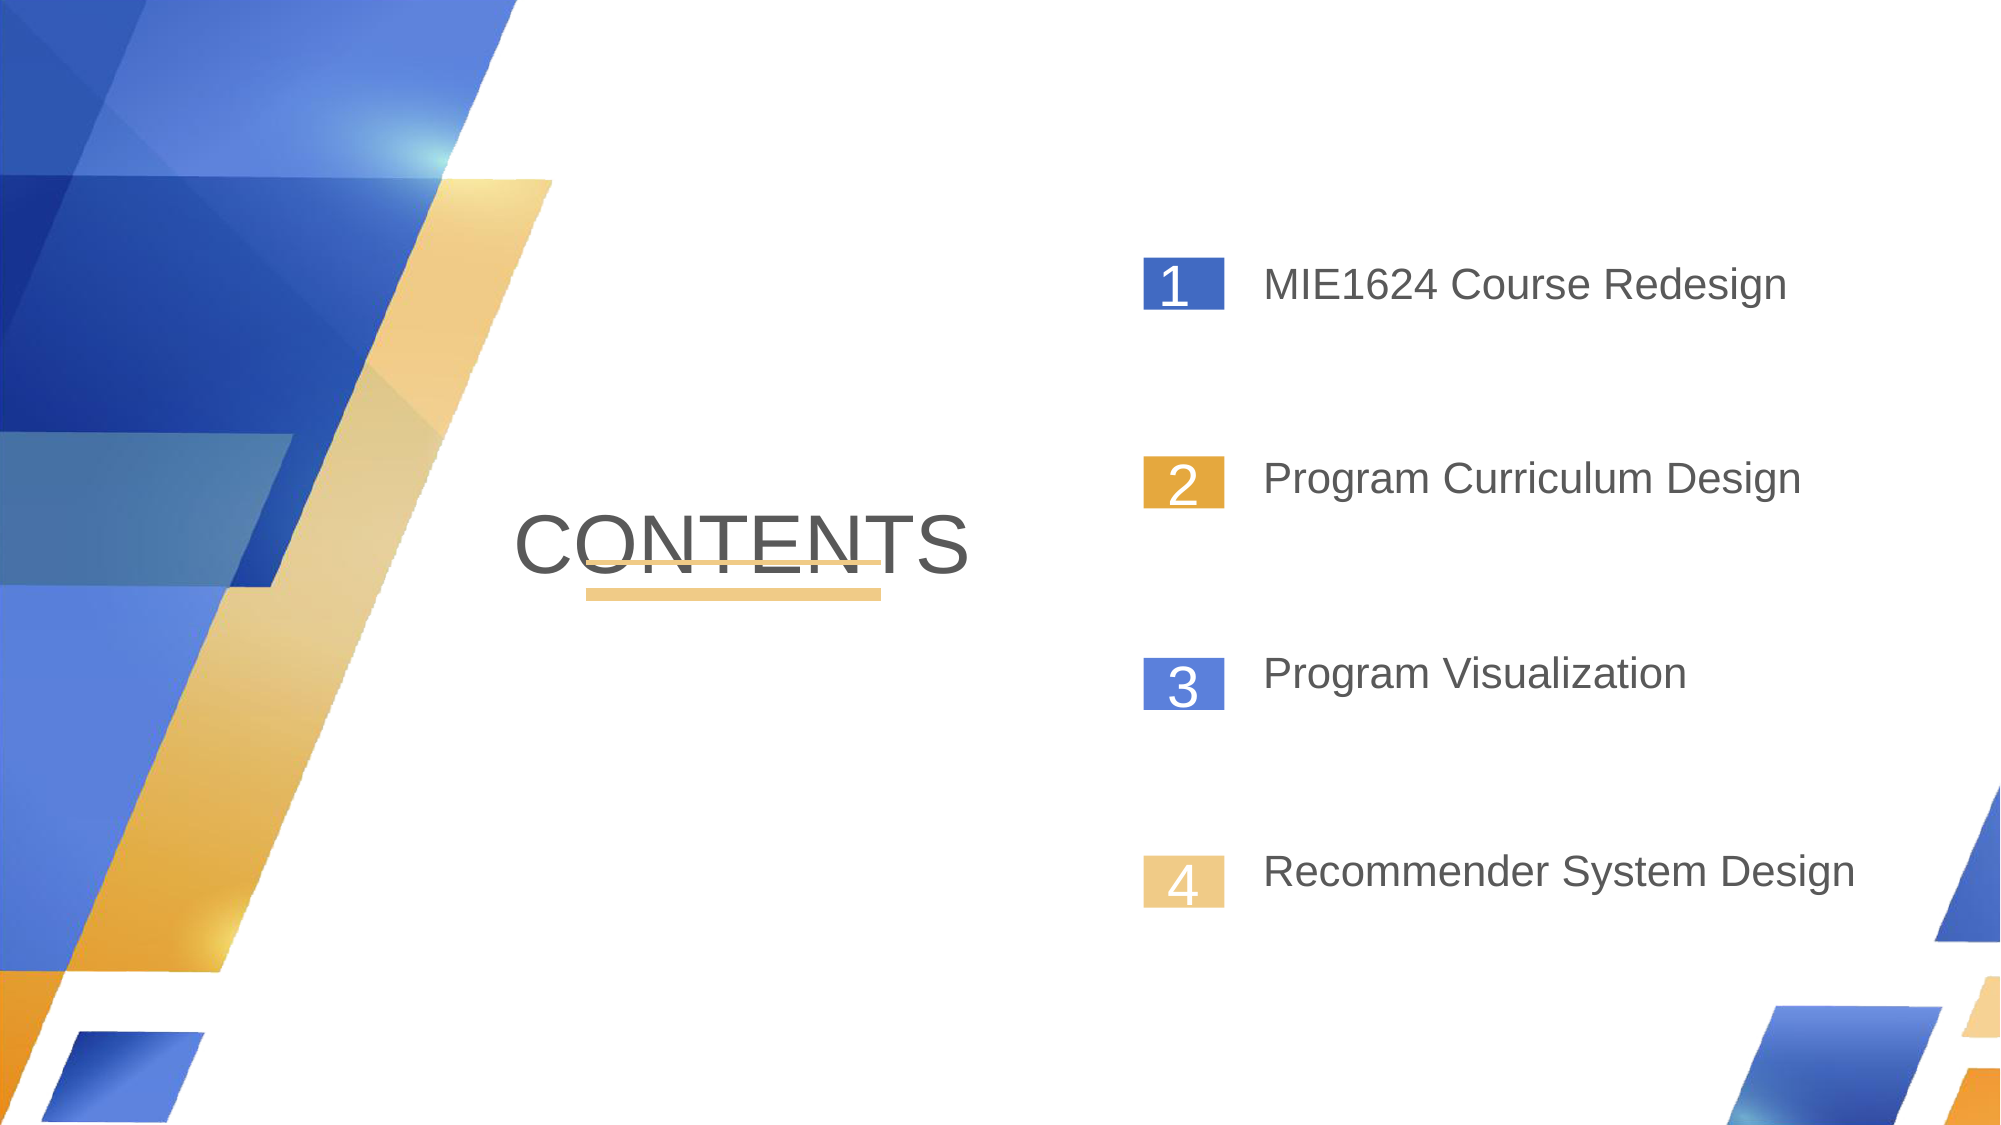

MIE1624 Course Redesign

1
CONTENTS

Program Curriculum Design
2
Program Visualization
3
Recommender System Design
4